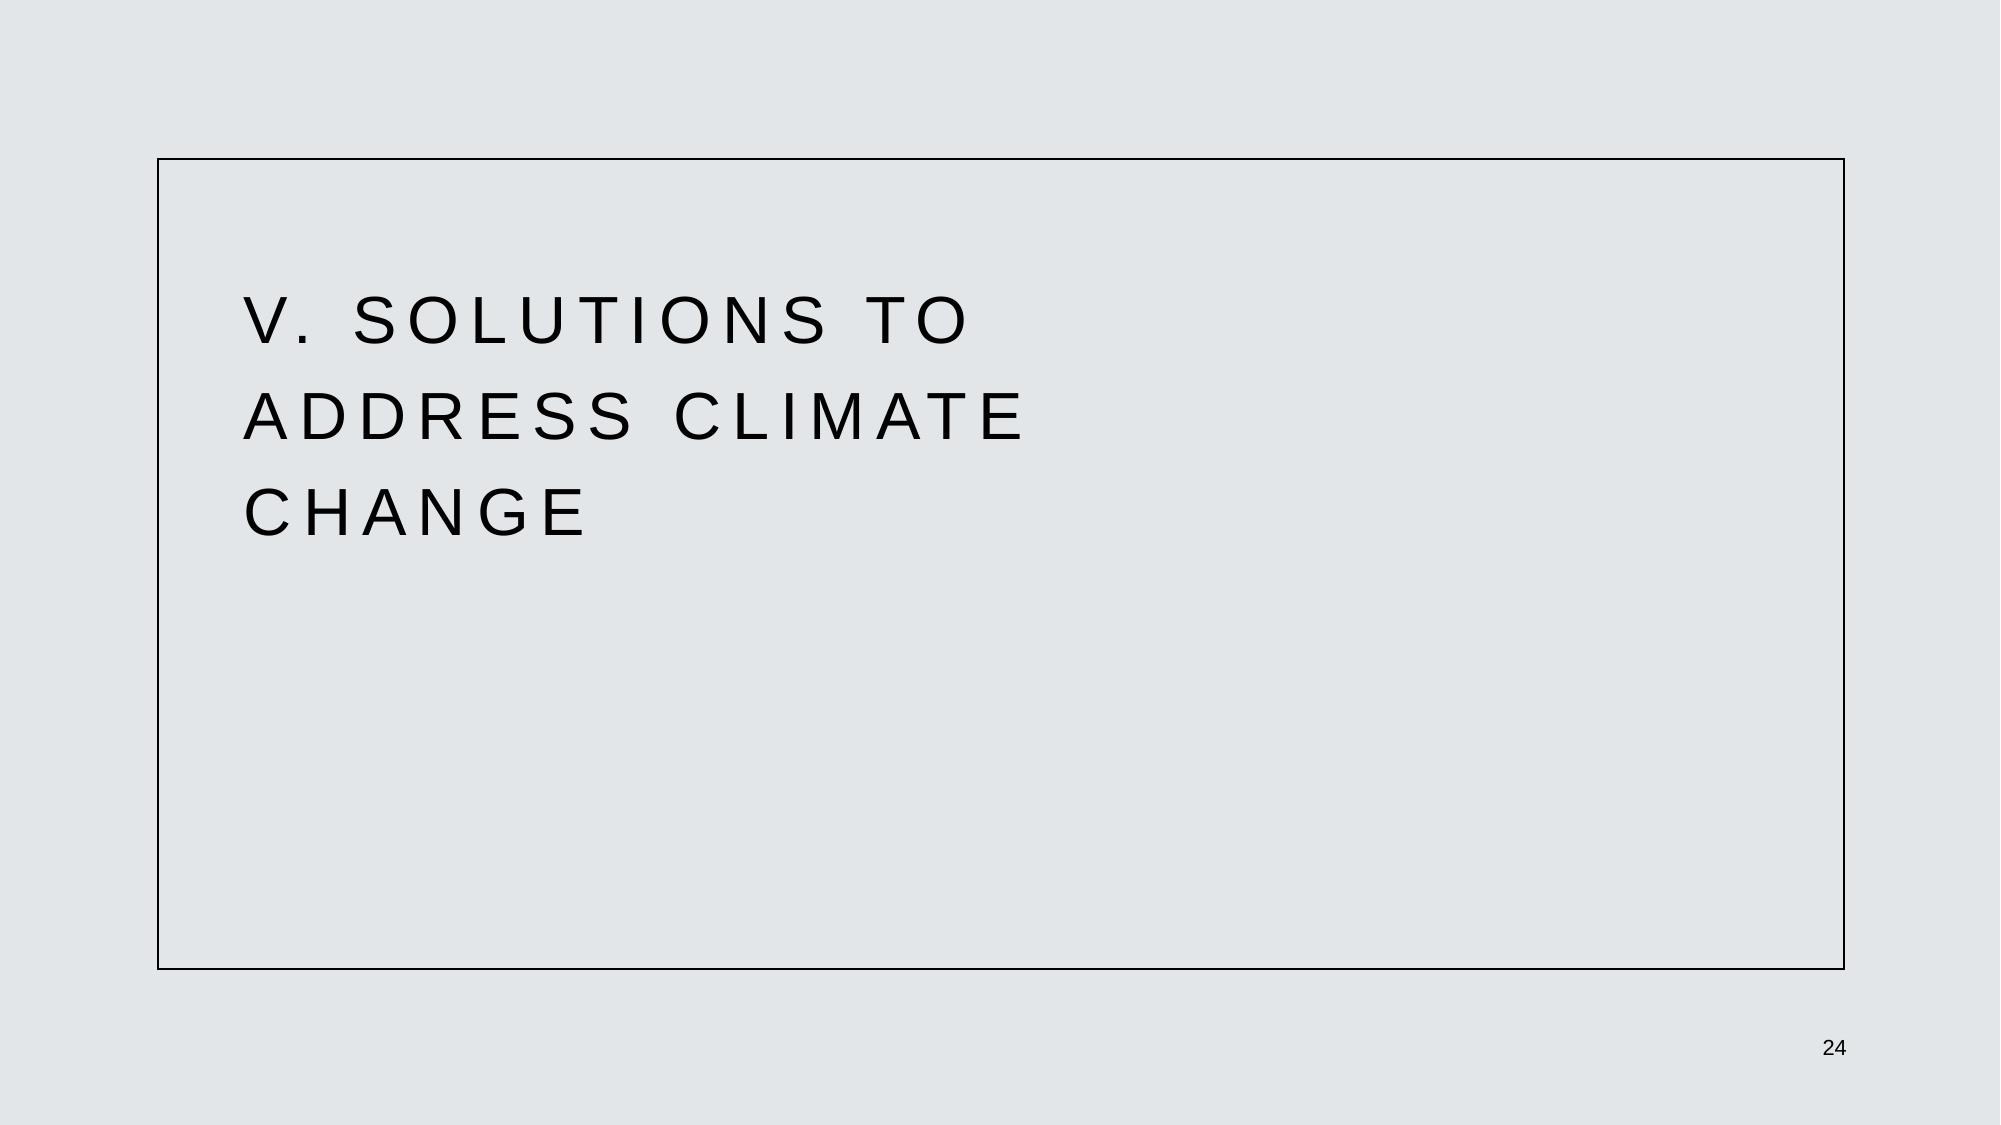

# V. Solutions to address climate change

24